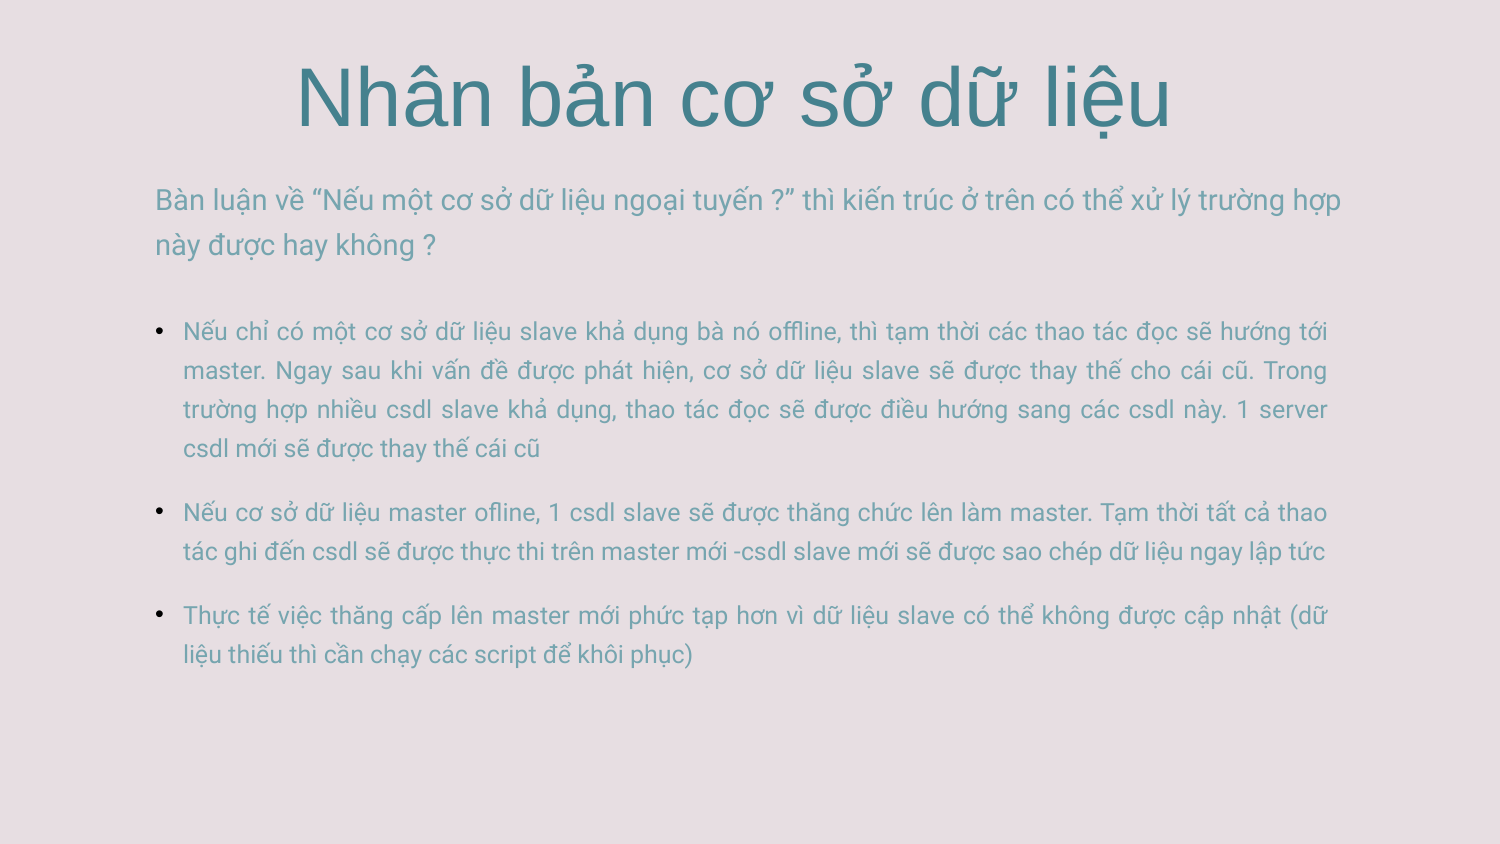

Nhân bản cơ sở dữ liệu
Bàn luận về “Nếu một cơ sở dữ liệu ngoại tuyến ?” thì kiến trúc ở trên có thể xử lý trường hợp này được hay không ?

Nếu chỉ có một cơ sở dữ liệu slave khả dụng bà nó offline, thì tạm thời các thao tác đọc sẽ hướng tới master. Ngay sau khi vấn đề được phát hiện, cơ sở dữ liệu slave sẽ được thay thế cho cái cũ. Trong trường hợp nhiều csdl slave khả dụng, thao tác đọc sẽ được điều hướng sang các csdl này. 1 server csdl mới sẽ được thay thế cái cũ
Nếu cơ sở dữ liệu master ofline, 1 csdl slave sẽ được thăng chức lên làm master. Tạm thời tất cả thao tác ghi đến csdl sẽ được thực thi trên master mới -csdl slave mới sẽ được sao chép dữ liệu ngay lập tức
Thực tế việc thăng cấp lên master mới phức tạp hơn vì dữ liệu slave có thể không được cập nhật (dữ liệu thiếu thì cần chạy các script để khôi phục)